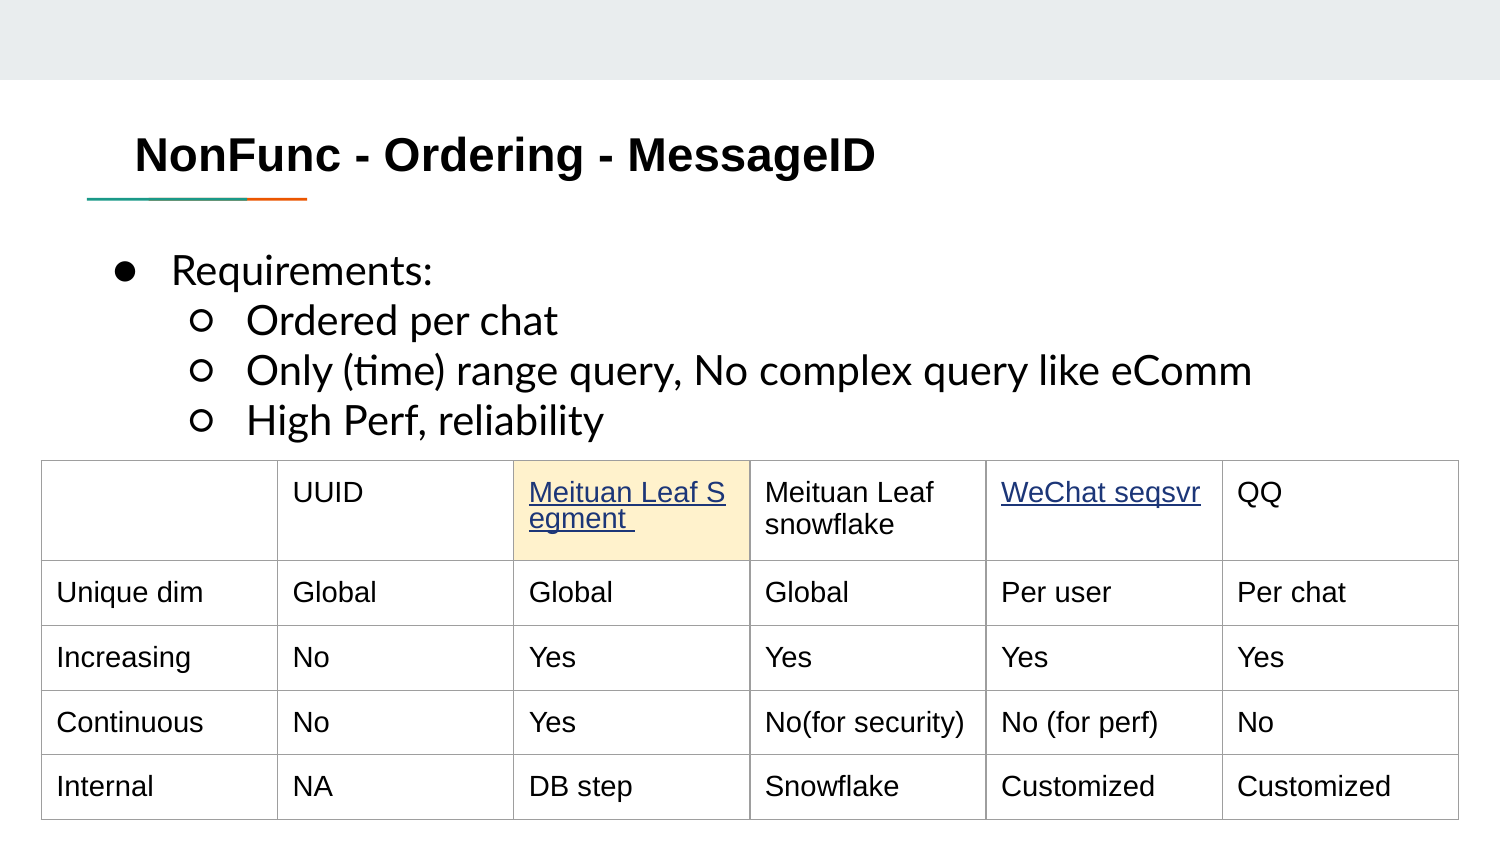

# NonFunc - Ordering - MessageID
Requirements:
Ordered per chat
Only (time) range query, No complex query like eComm
High Perf, reliability
|  | UUID | Meituan Leaf Segment | Meituan Leaf snowflake | WeChat seqsvr | QQ |
| --- | --- | --- | --- | --- | --- |
| Unique dim | Global | Global | Global | Per user | Per chat |
| Increasing | No | Yes | Yes | Yes | Yes |
| Continuous | No | Yes | No(for security) | No (for perf) | No |
| Internal | NA | DB step | Snowflake | Customized | Customized |